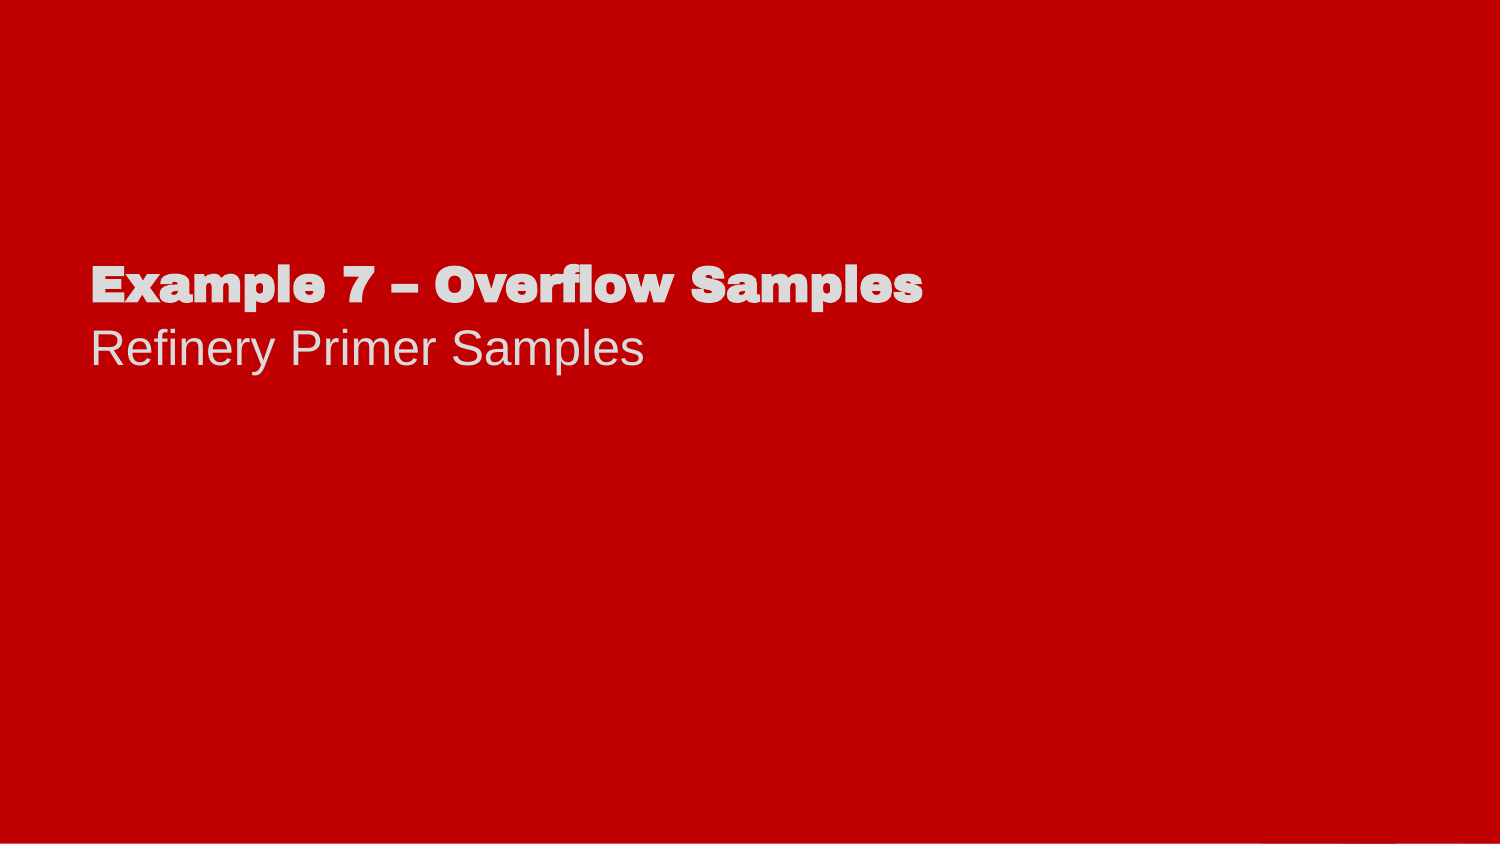

Example 7 – Overflow Samples
# Refinery Primer Samples